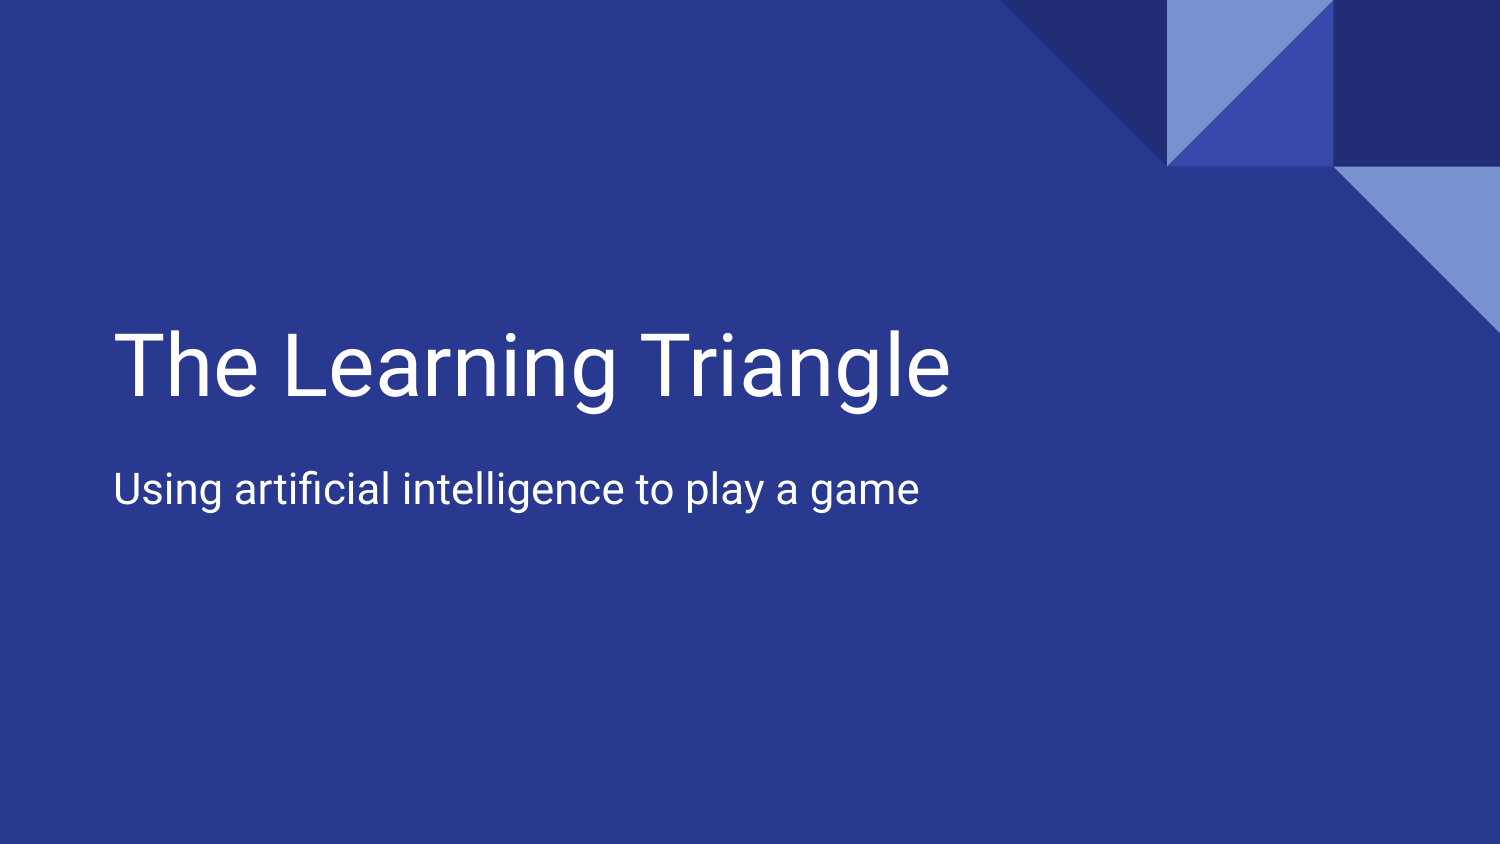

# The Learning Triangle
Using artificial intelligence to play a game